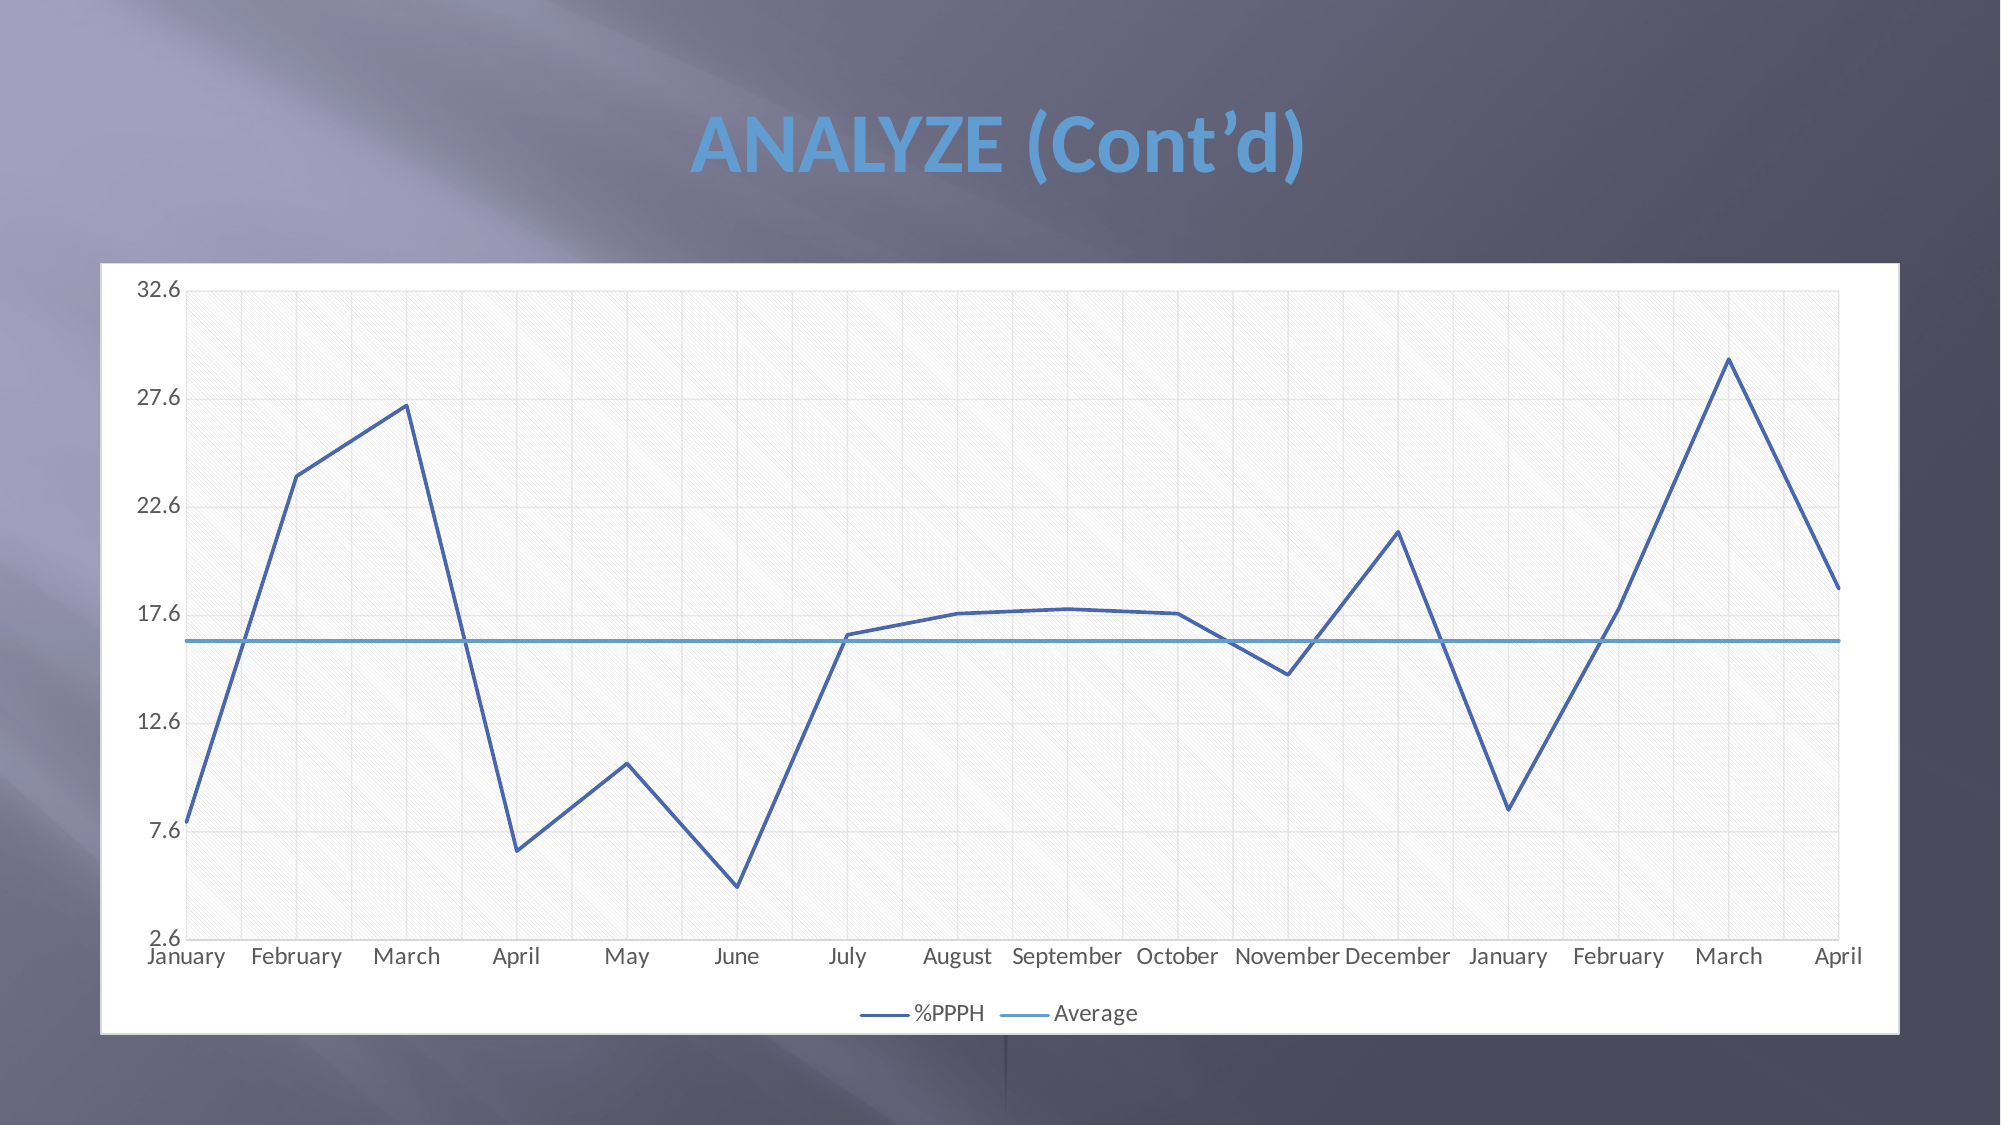

# ANALYZE (Cont’d)

### Chart

| Category | %PPPH | Average |
|---|---|---|
| January | 8.0 | 16.39720807514925 |
| February | 24.0 | 16.39720807514925 |
| March | 27.27272727272727 | 16.39720807514925 |
| April | 6.666666666666667 | 16.39720807514925 |
| May | 10.714285714285714 | 16.39720807514925 |
| June | 5.0 | 16.39720807514925 |
| July | 16.666666666666664 | 16.39720807514925 |
| August | 17.647058823529413 | 16.39720807514925 |
| September | 17.857142857142858 | 16.39720807514925 |
| October | 17.647058823529413 | 16.39720807514925 |
| November | 14.814814814814813 | 16.39720807514925 |
| December | 21.428571428571427 | 16.39720807514925 |
| January | 8.571428571428571 | 16.39720807514925 |
| February | 17.857142857142858 | 16.39720807514925 |
| March | 29.411764705882355 | 16.39720807514925 |
| April | 18.8 | 16.39720807514925 |